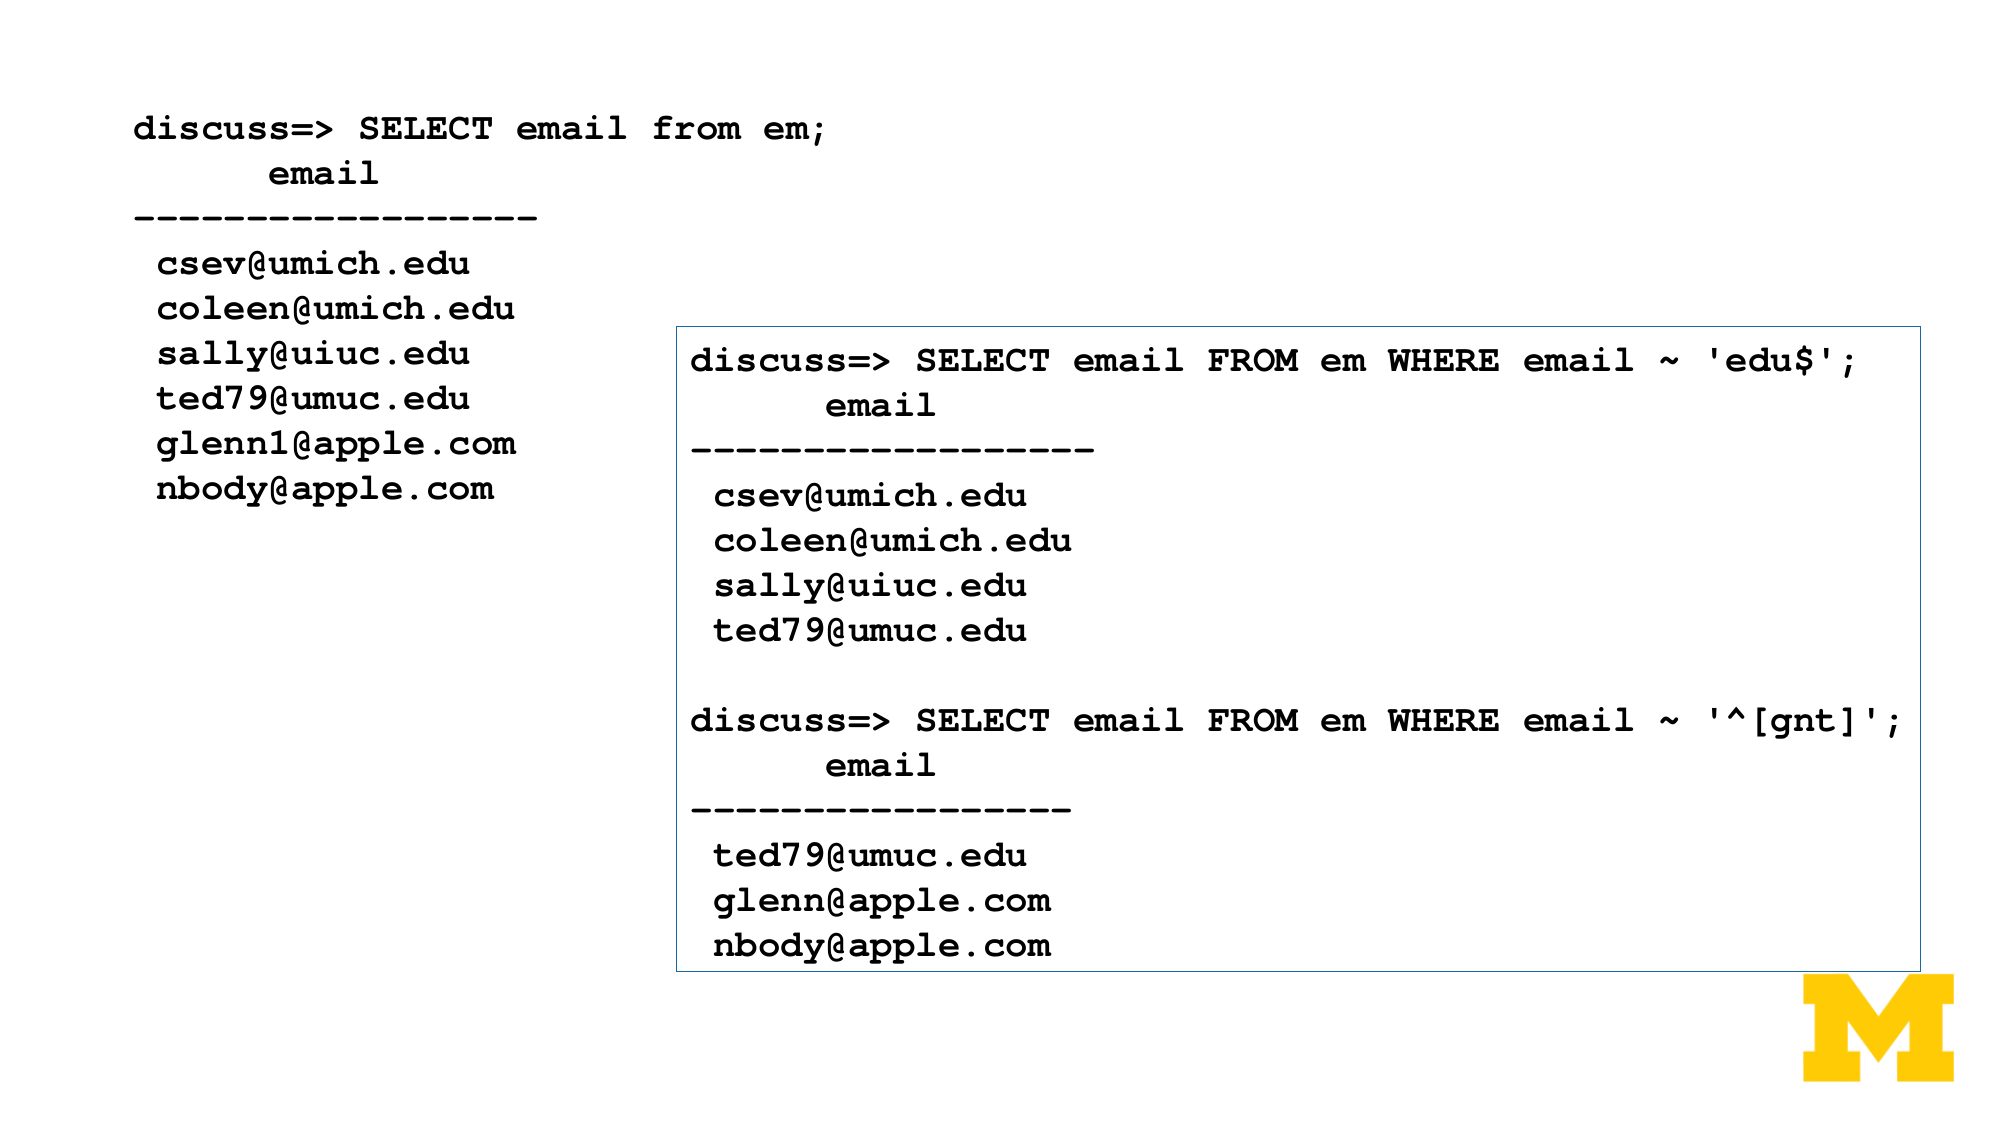

discuss=> SELECT email from em;
      email
------------------
 csev@umich.edu
 coleen@umich.edu
 sally@uiuc.edu
 ted79@umuc.edu
 glenn1@apple.com
 nbody@apple.com
discuss=> SELECT email FROM em WHERE email ~ 'edu$';
      email
------------------
 csev@umich.edu
 coleen@umich.edu
 sally@uiuc.edu
 ted79@umuc.edu

discuss=> SELECT email FROM em WHERE email ~ '^[gnt]';
      email
-----------------
 ted79@umuc.edu
 glenn@apple.com
 nbody@apple.com